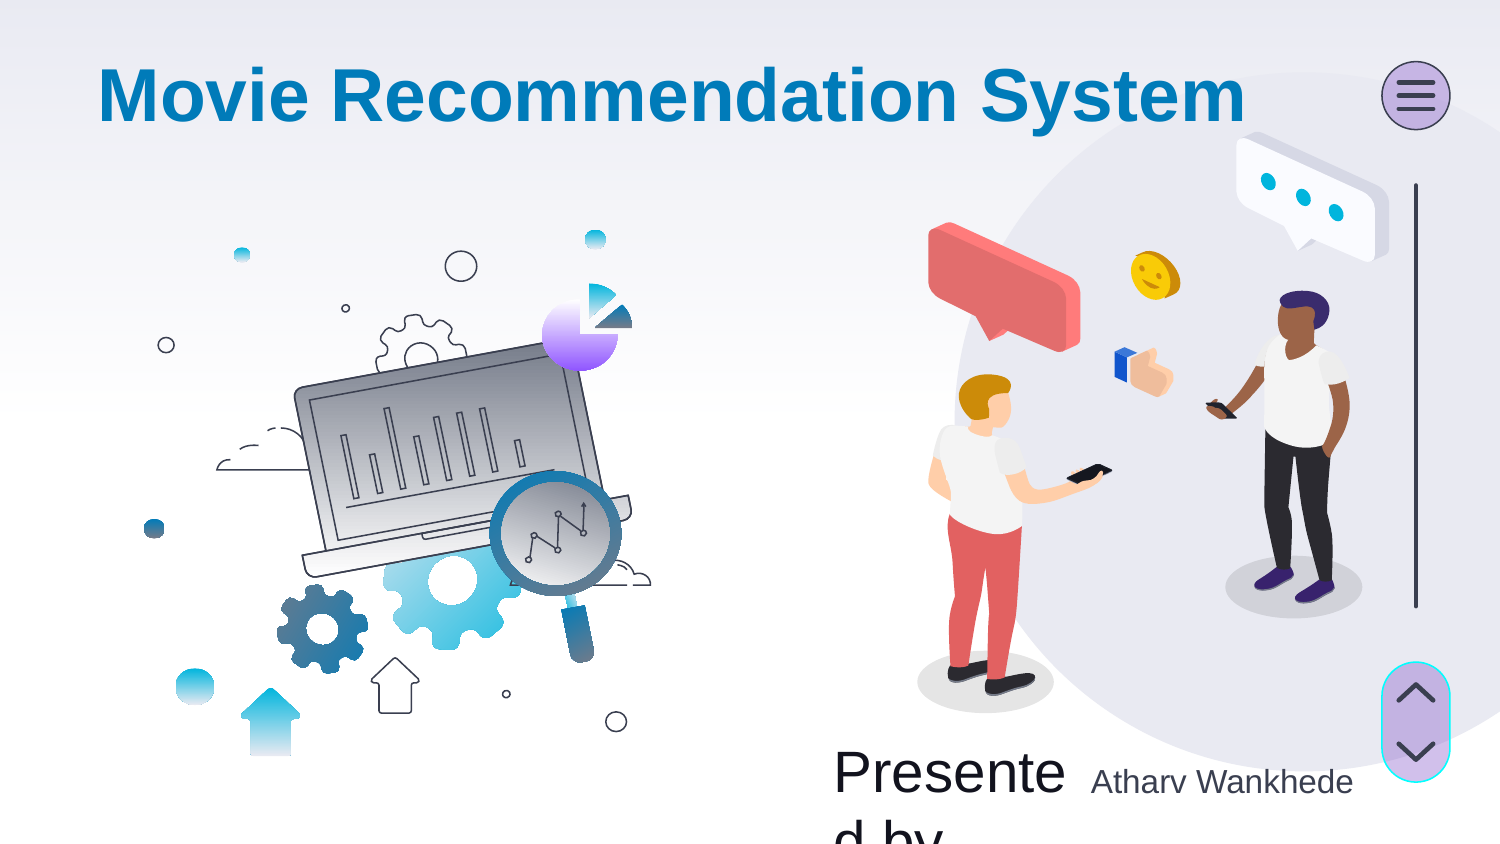

# Movie Recommendation System

Presented by -
Atharv Wankhede